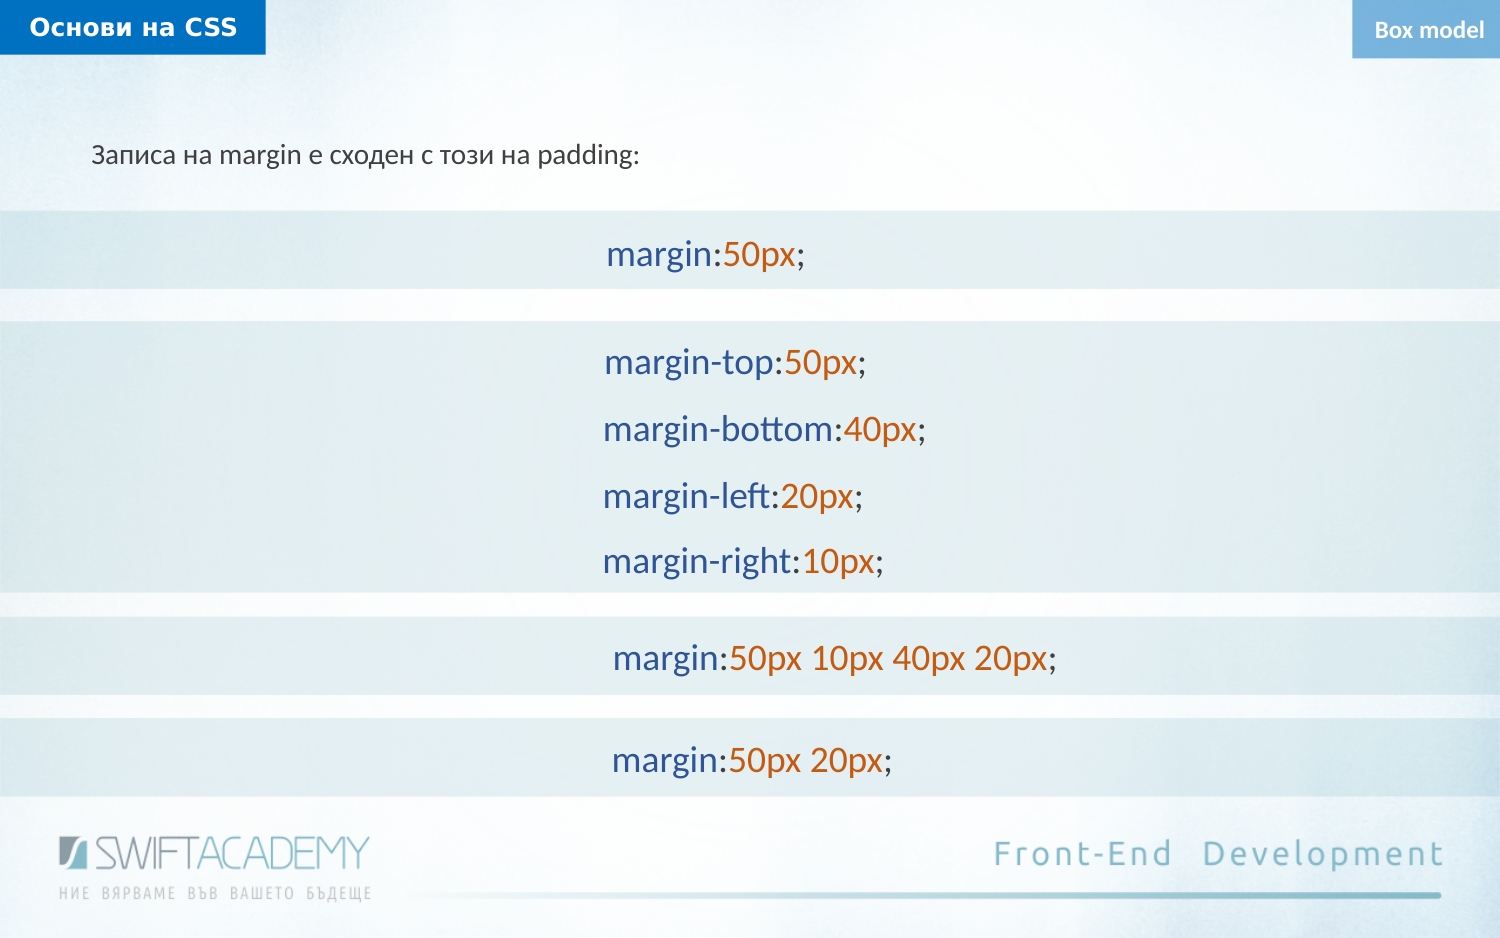

Основи на CSS
Box model
Записа на margin е сходен с този на padding:

margin:50px;

margin-top:50px;
margin-bottom:40px;
margin-left:20px;
margin-right:10px;

margin:50px 10px 40px 20px;

margin:50px 20px;